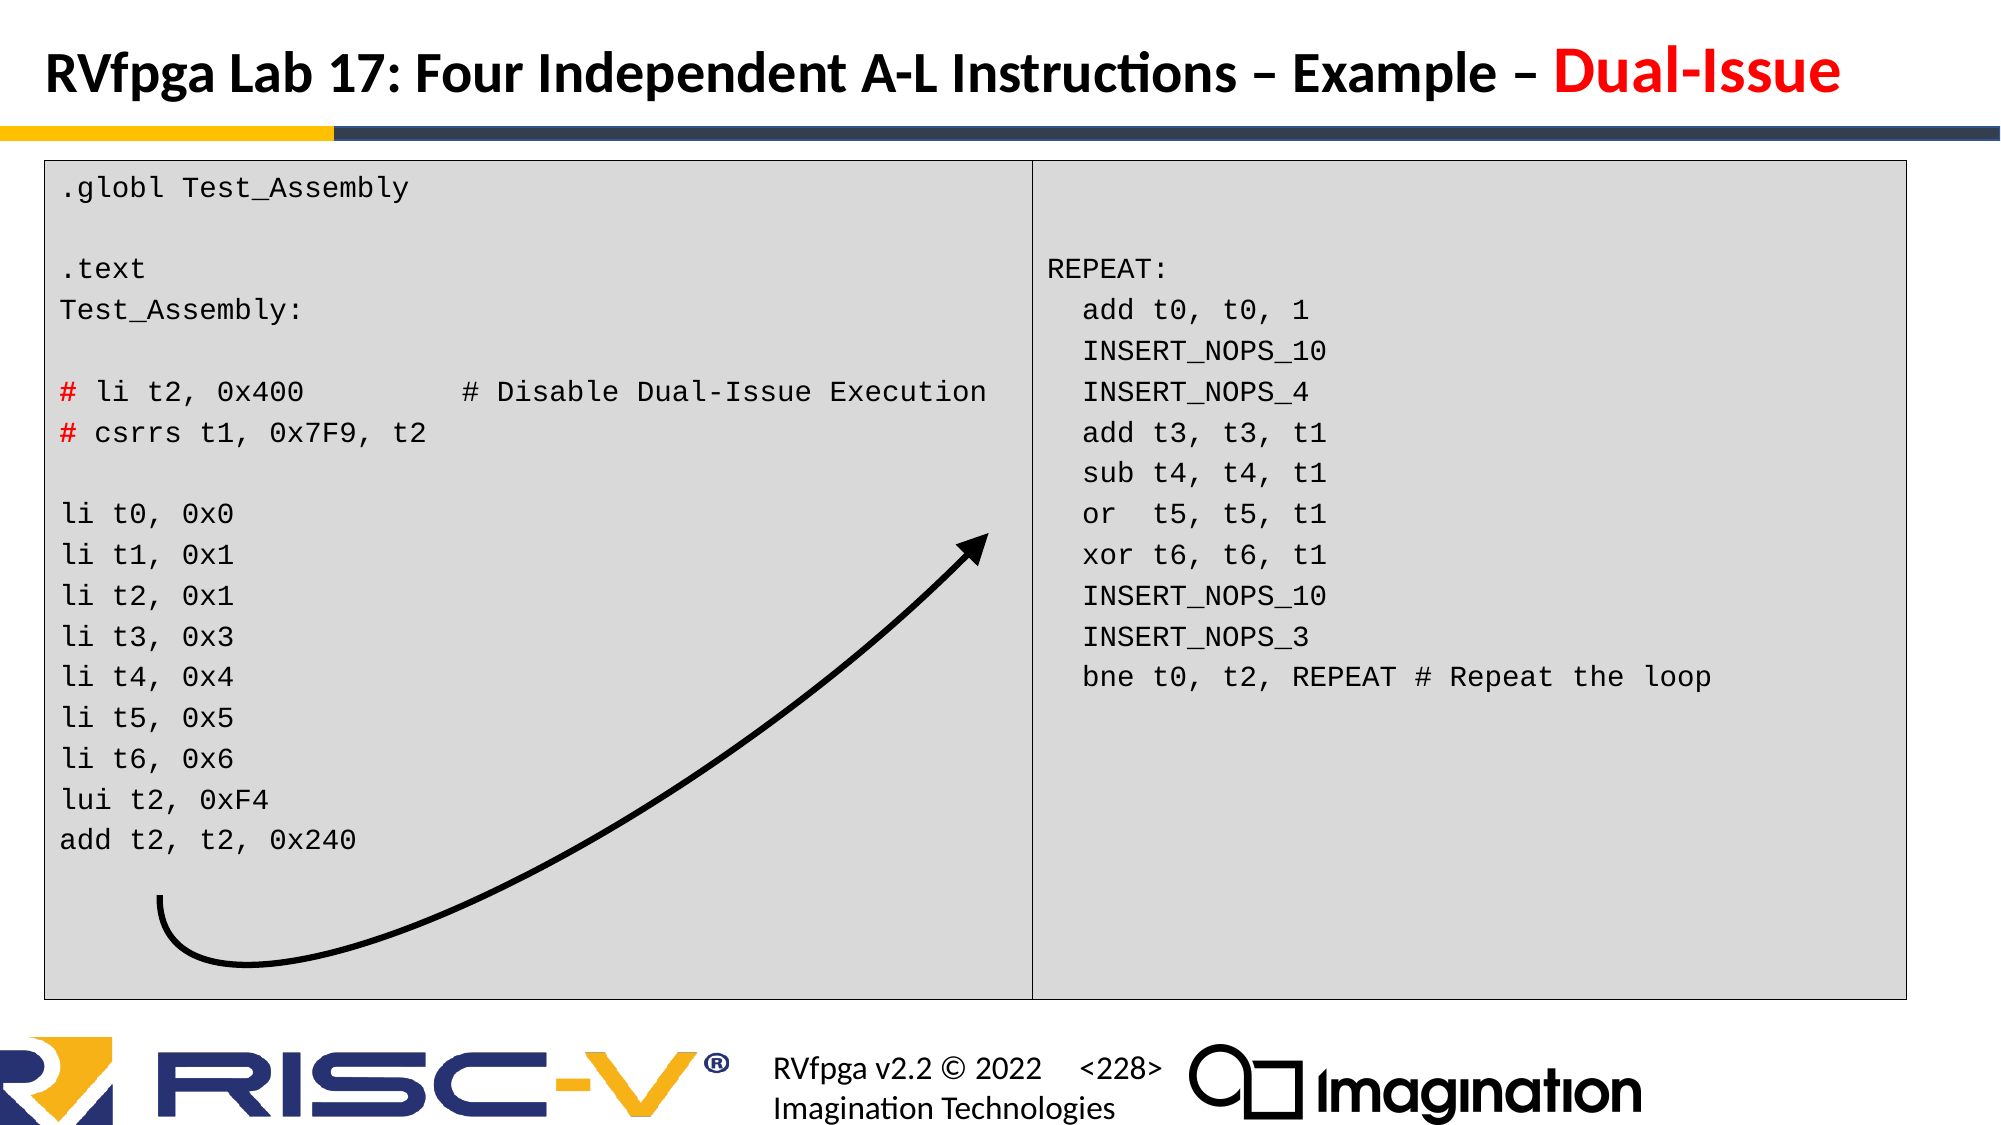

# RVfpga Lab 17: Four Independent A-L Instructions – Example – Dual-Issue
.globl Test_Assembly

.text
Test_Assembly:

# li t2, 0x400         # Disable Dual-Issue Execution
# csrrs t1, 0x7F9, t2

li t0, 0x0
li t1, 0x1
li t2, 0x1
li t3, 0x3
li t4, 0x4
li t5, 0x5
li t6, 0x6
lui t2, 0xF4
add t2, t2, 0x240

REPEAT:
  add t0, t0, 1
  INSERT_NOPS_10
  INSERT_NOPS_4
  add t3, t3, t1
  sub t4, t4, t1
  or  t5, t5, t1
  xor t6, t6, t1
  INSERT_NOPS_10
  INSERT_NOPS_3
  bne t0, t2, REPEAT # Repeat the loop